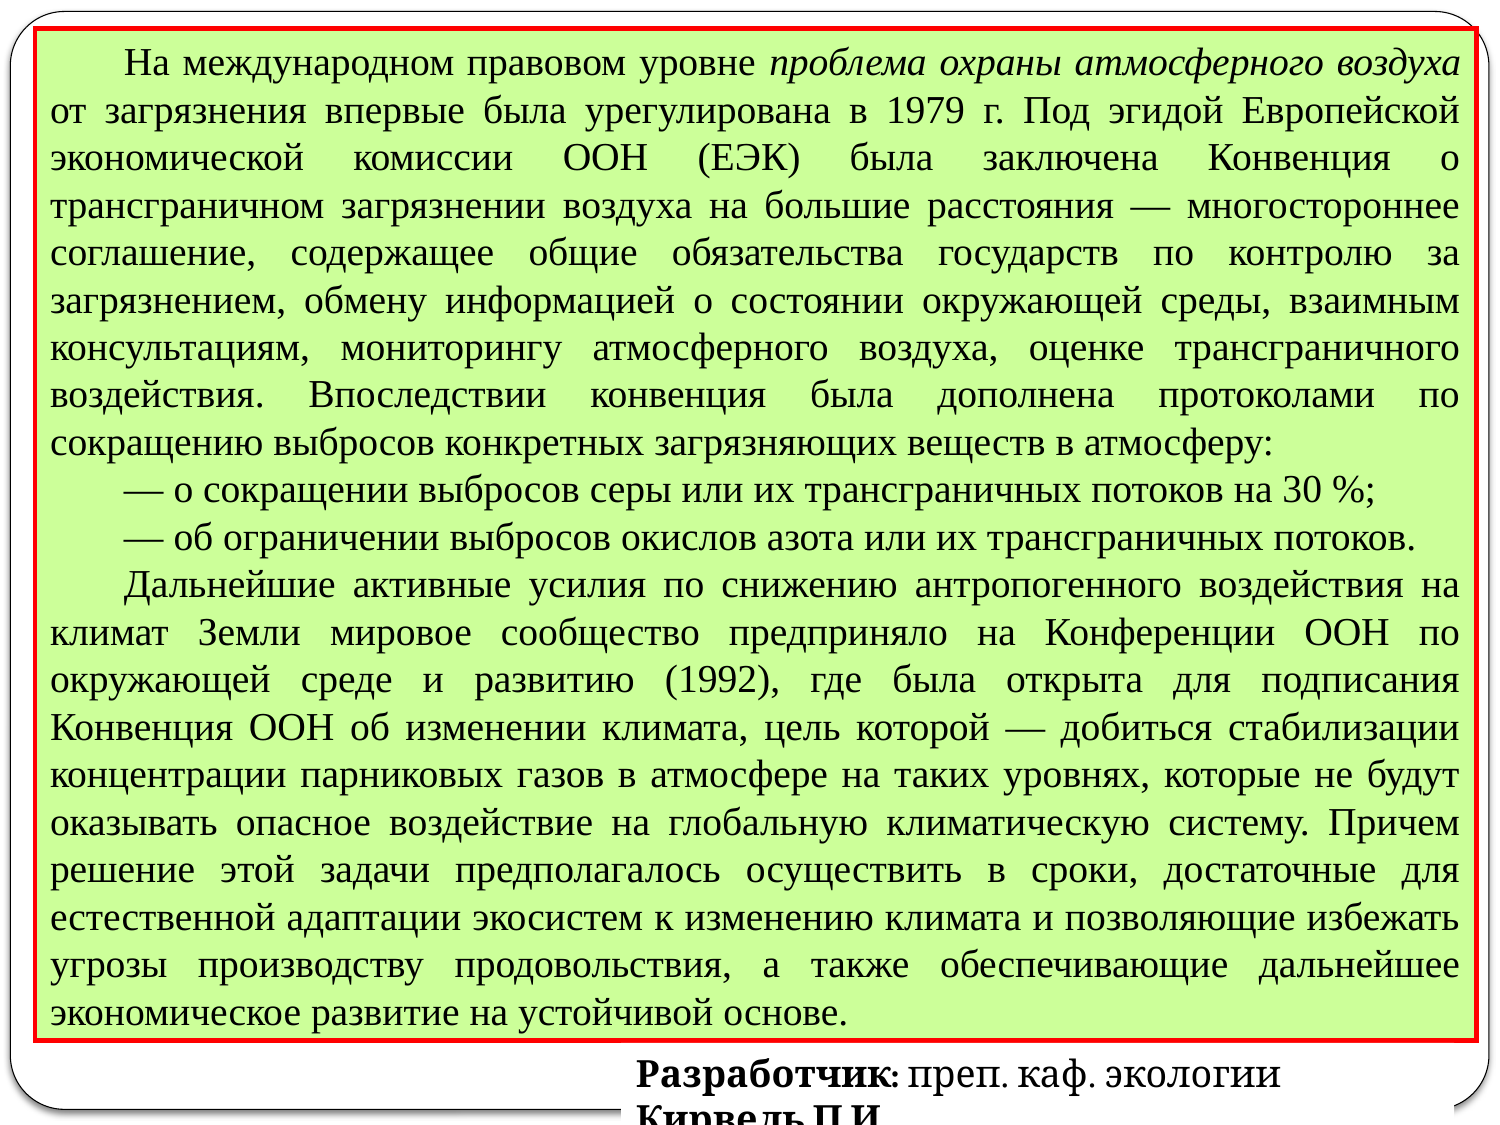

На международном правовом уровне проблема охраны атмосферного воздуха от загрязнения впервые была урегулирована в 1979 г. Под эгидой Европейской экономической комиссии ООН (ЕЭК) была заключена Конвенция о трансграничном загрязнении воздуха на большие расстояния — многостороннее соглашение, содержащее общие обязательства государств по контролю за загрязнением, обмену информацией о состоянии окружающей среды, взаимным консультациям, мониторингу атмосферного воздуха, оценке трансграничного воздействия. Впоследствии конвенция была дополнена протоколами по сокращению выбросов конкретных загрязняющих веществ в атмосферу:
— о сокращении выбросов серы или их трансграничных потоков на 30 %;
— об ограничении выбросов окислов азота или их трансграничных потоков.
Дальнейшие активные усилия по снижению антропогенного воздействия на климат Земли мировое сообщество предприняло на Конференции ООН по окружающей среде и развитию (1992), где была открыта для подписания Конвенция ООН об изменении климата, цель которой — добиться стабилизации концентрации парниковых газов в атмосфере на таких уровнях, которые не будут оказывать опасное воздействие на глобальную климатическую систему. Причем решение этой задачи предполагалось осуществить в сроки, достаточные для естественной адаптации экосистем к изменению климата и позволяющие избежать угрозы производству продовольствия, а также обеспечивающие дальнейшее экономическое развитие на устойчивой основе.
Разработчик: преп. каф. экологии  Кирвель П.И.